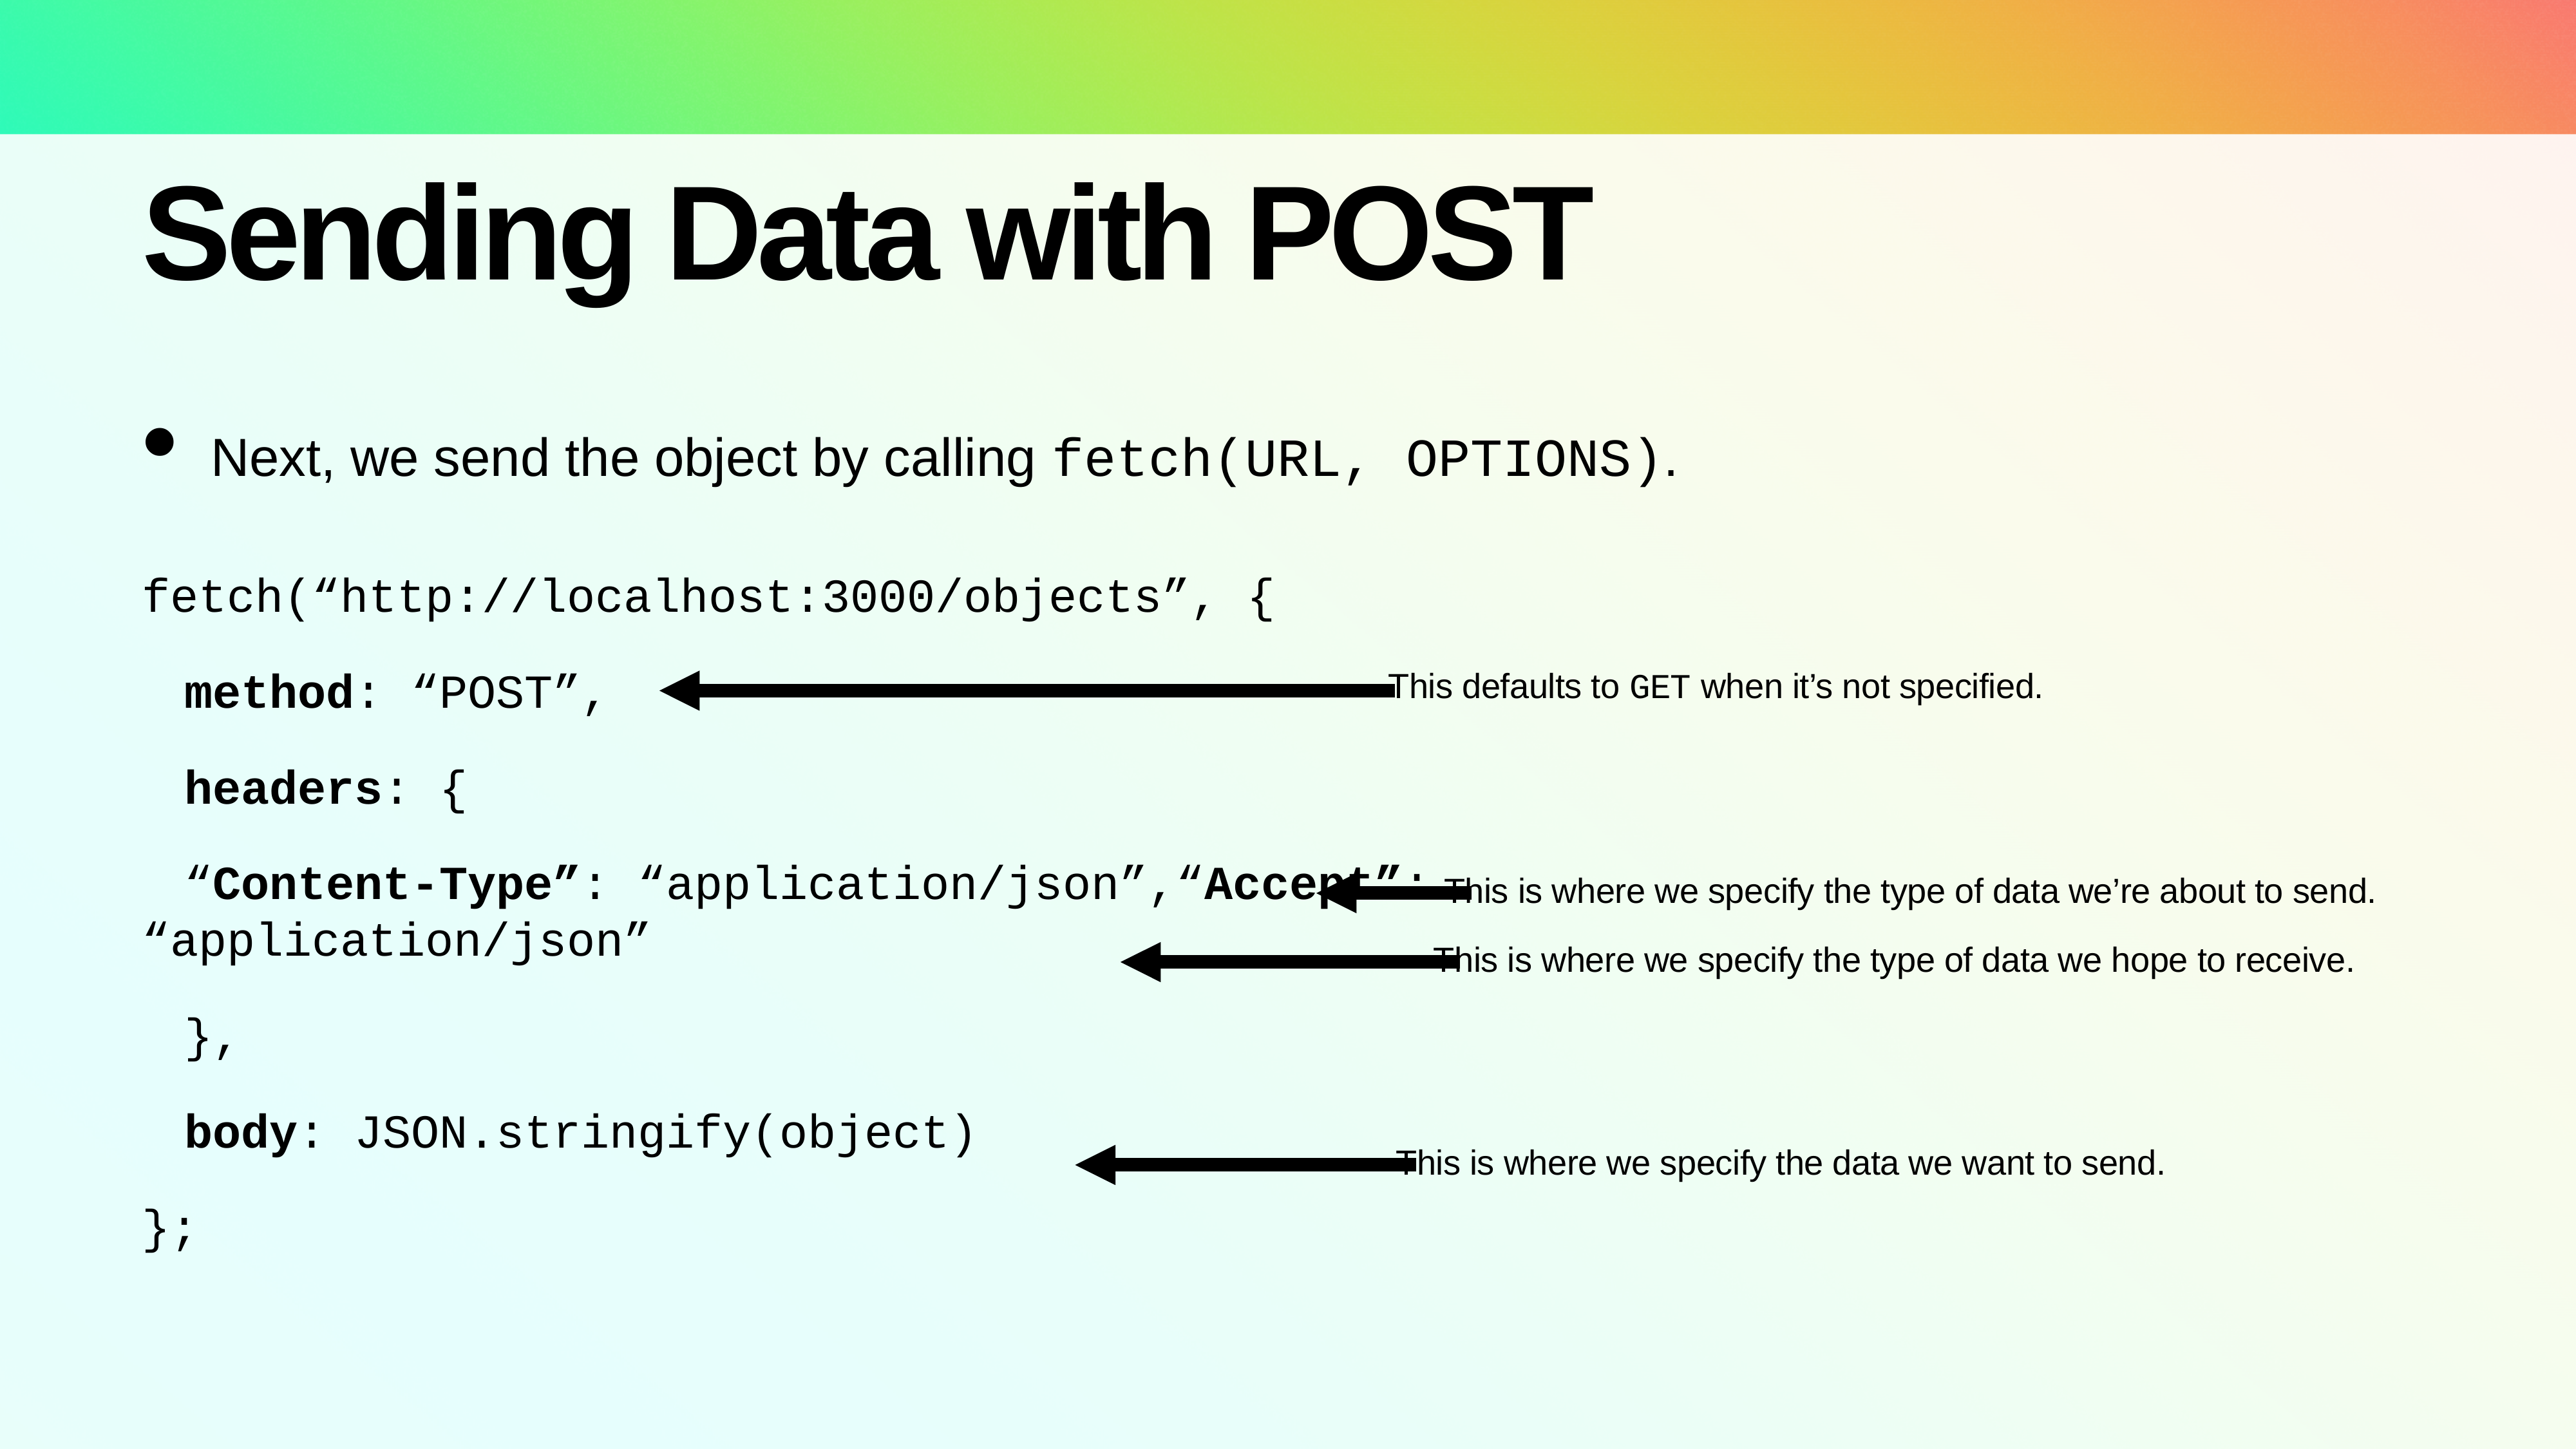

# Sending Data with POST
Next, we send the object by calling fetch(URL, OPTIONS).
fetch(“http://localhost:3000/objects”, {
method: “POST”,
headers: {
“Content-Type”: “application/json”,“Accept”: “application/json”
},
body: JSON.stringify(object)
};
This defaults to GET when it’s not specified.

This is where we specify the type of data we’re about to send.

This is where we specify the type of data we hope to receive.

This is where we specify the data we want to send.